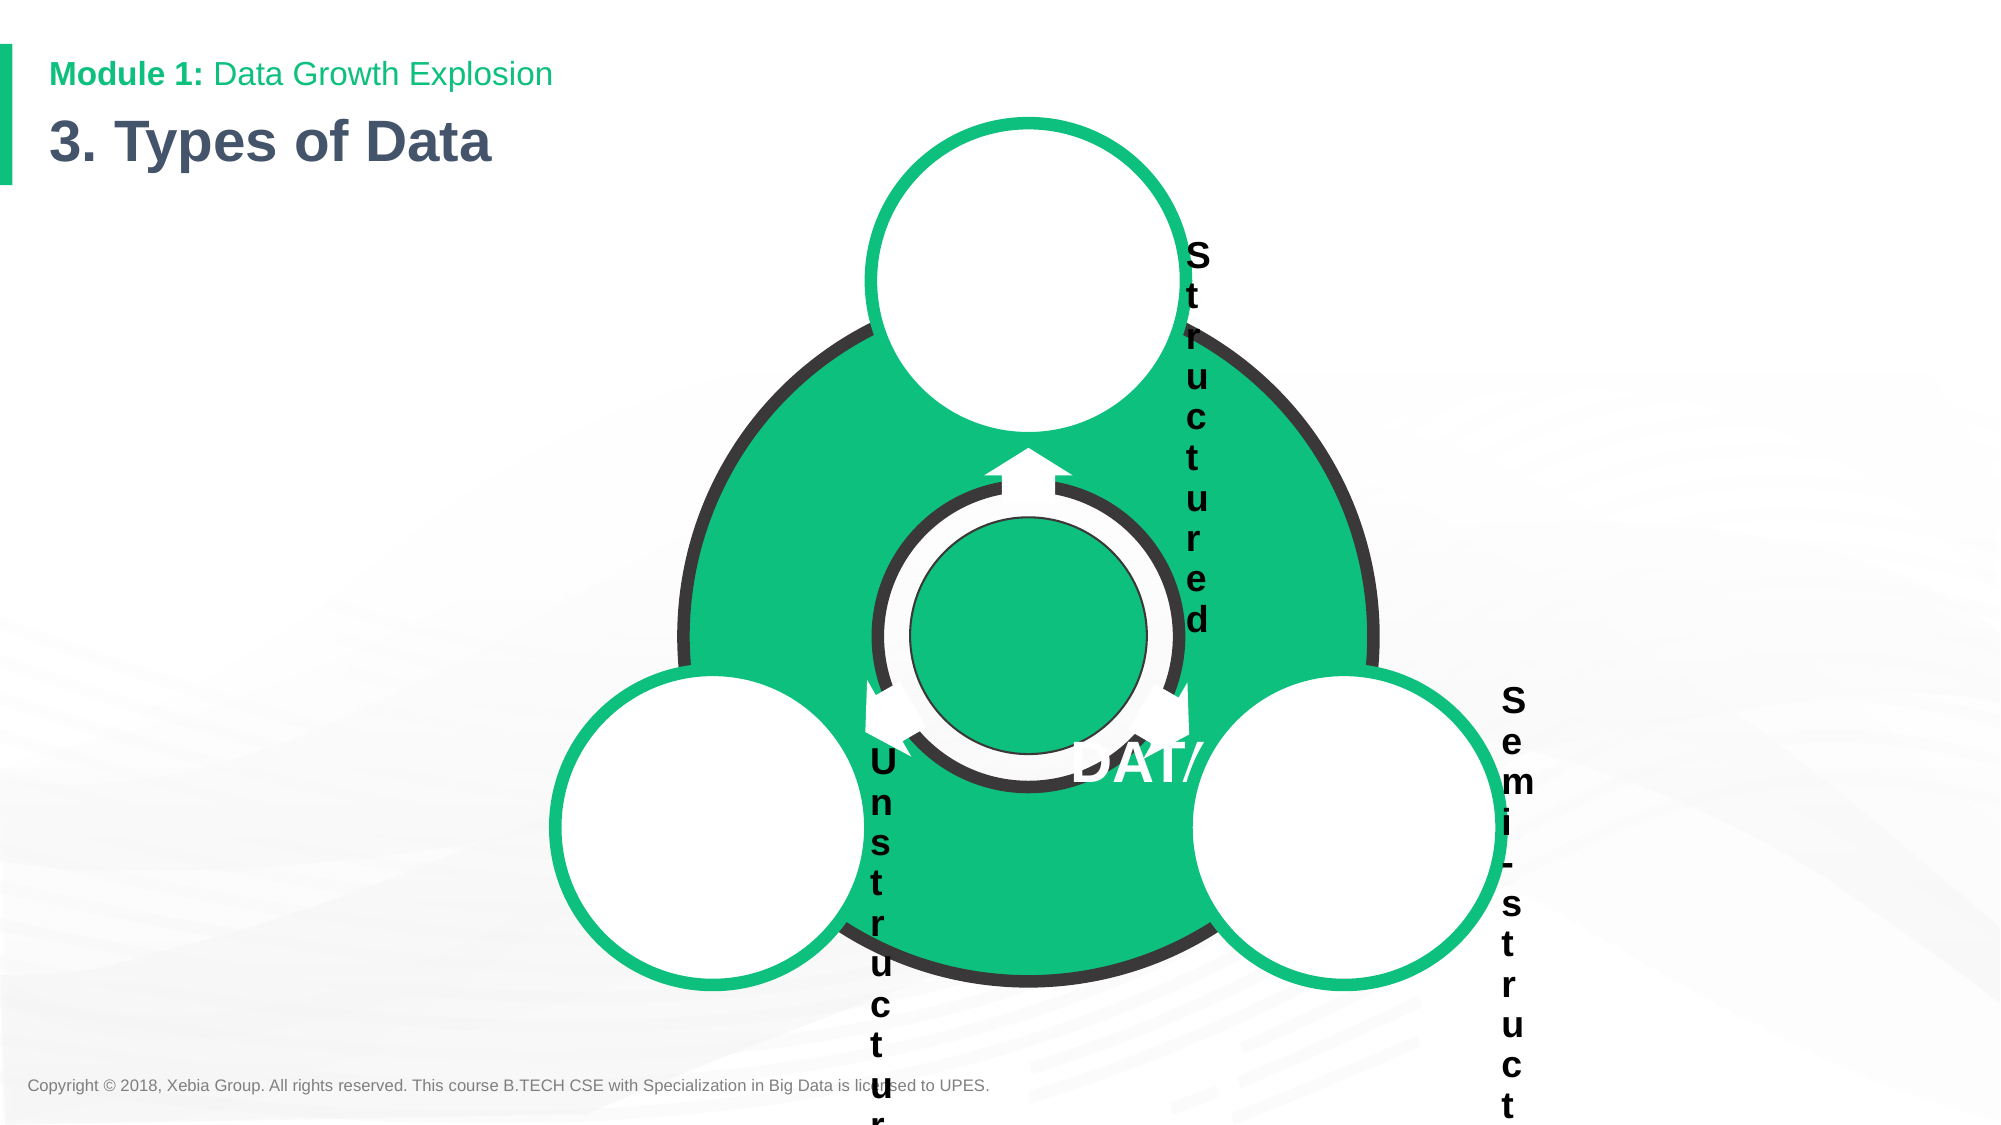

Module 1: Data Growth Explosion
# 3. Types of Data
Structured

DATA
Unstructured
Semi-structured